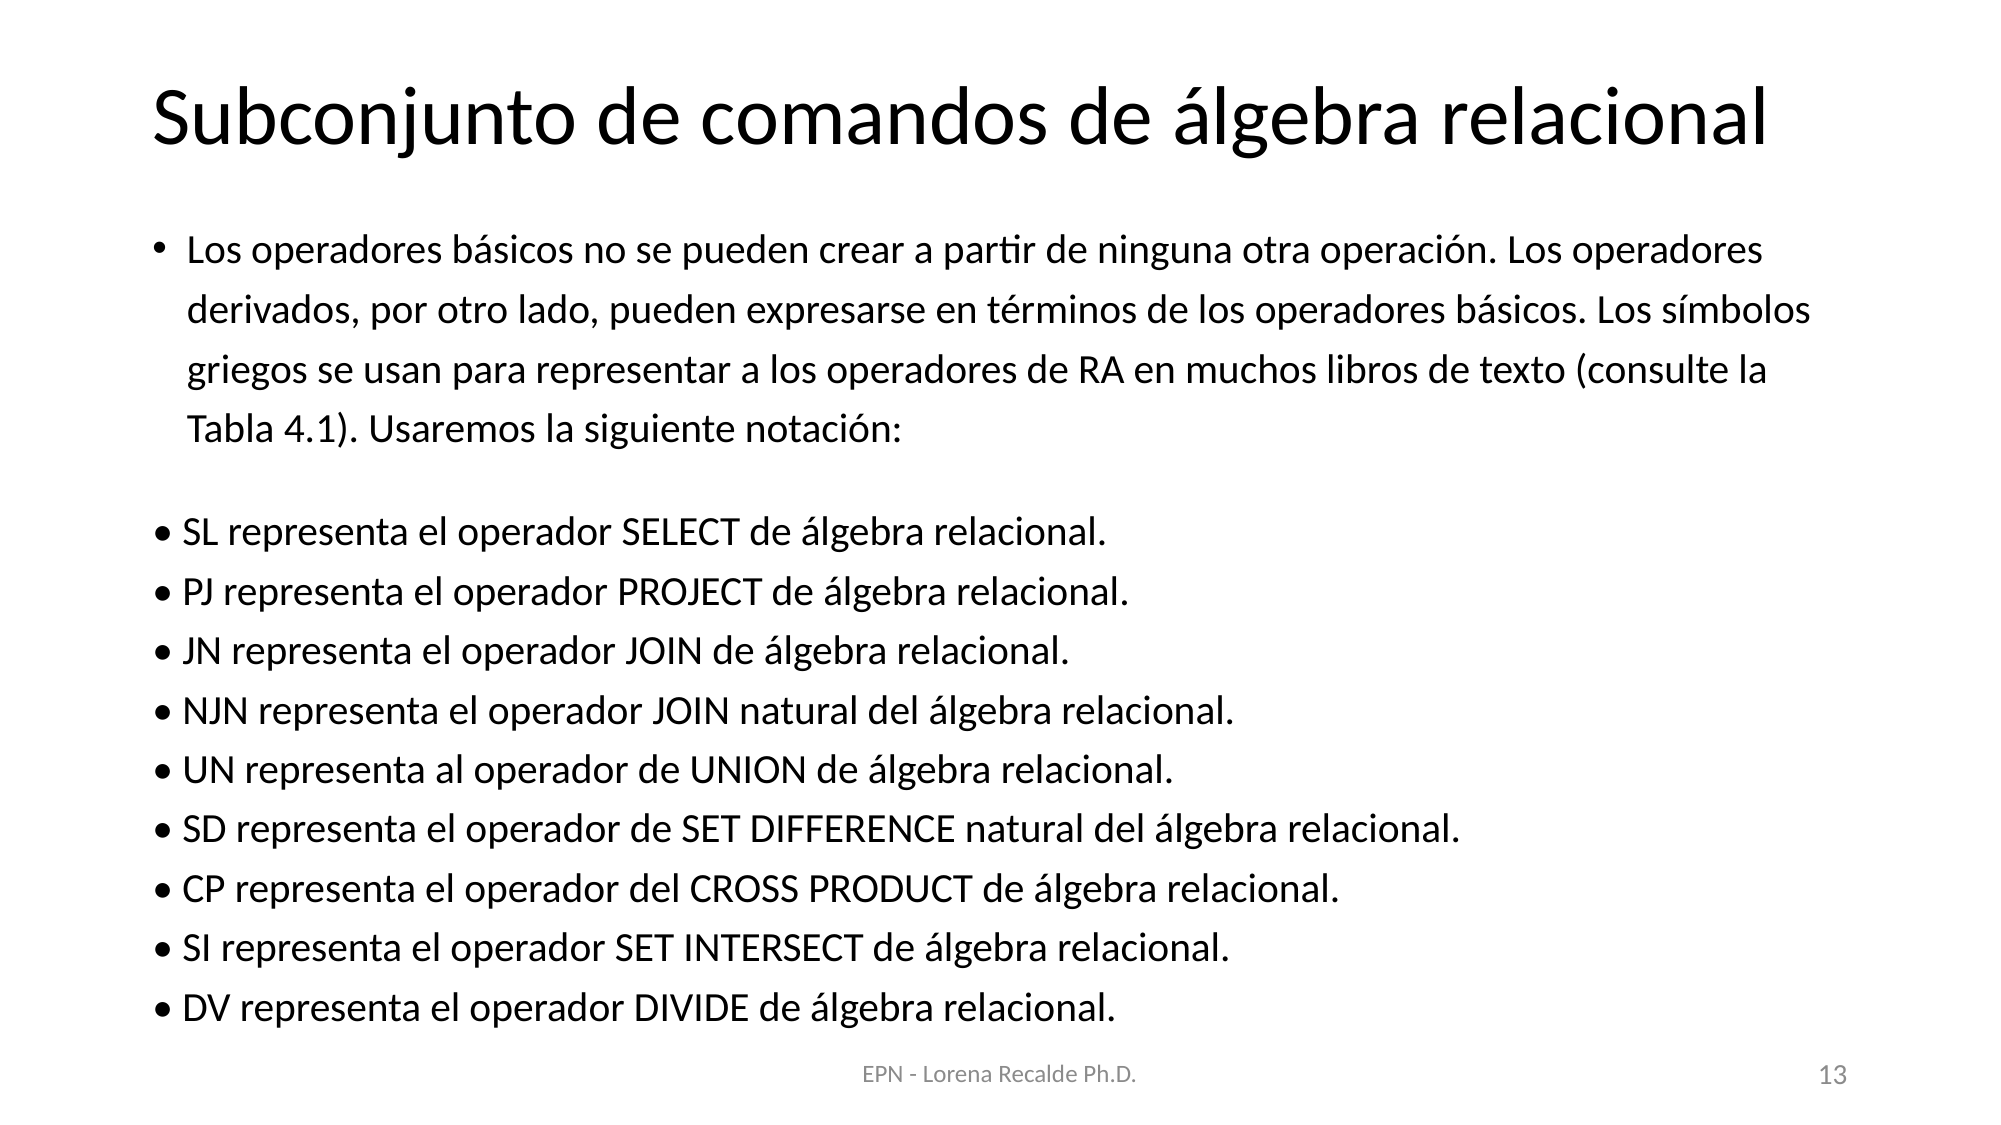

# Subconjunto de comandos de álgebra relacional
Los operadores básicos no se pueden crear a partir de ninguna otra operación. Los operadores derivados, por otro lado, pueden expresarse en términos de los operadores básicos. Los símbolos griegos se usan para representar a los operadores de RA en muchos libros de texto (consulte la Tabla 4.1). Usaremos la siguiente notación:

• SL representa el operador SELECT de álgebra relacional.
• PJ representa el operador PROJECT de álgebra relacional.
• JN representa el operador JOIN de álgebra relacional.
• NJN representa el operador JOIN natural del álgebra relacional.
• UN representa al operador de UNION de álgebra relacional.
• SD representa el operador de SET DIFFERENCE natural del álgebra relacional.
• CP representa el operador del CROSS PRODUCT de álgebra relacional.
• SI representa el operador SET INTERSECT de álgebra relacional.
• DV representa el operador DIVIDE de álgebra relacional.
EPN - Lorena Recalde Ph.D.
13